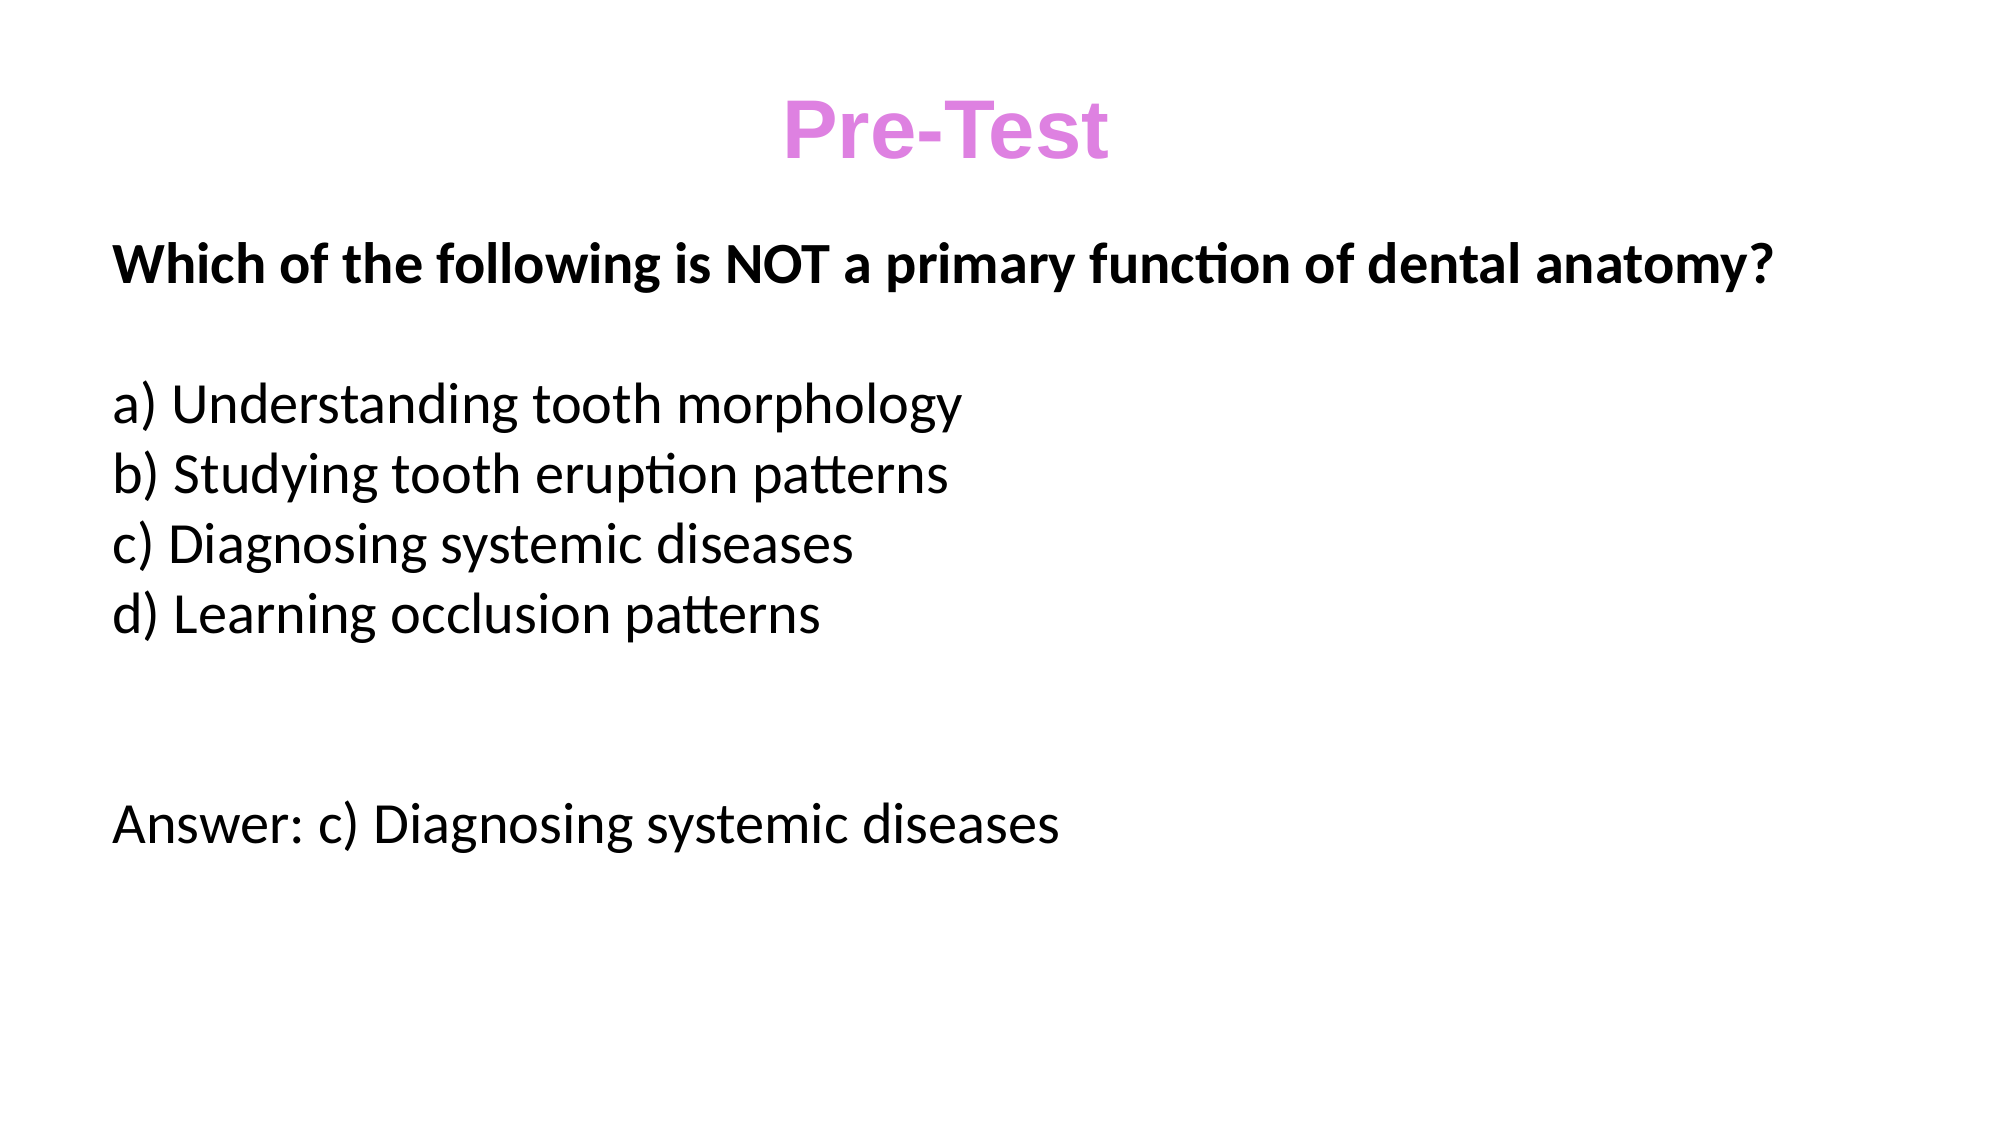

# Pre-Test
Which of the following is NOT a primary function of dental anatomy?
a) Understanding tooth morphology
b) Studying tooth eruption patterns
c) Diagnosing systemic diseases
d) Learning occlusion patterns

Answer: c) Diagnosing systemic diseases